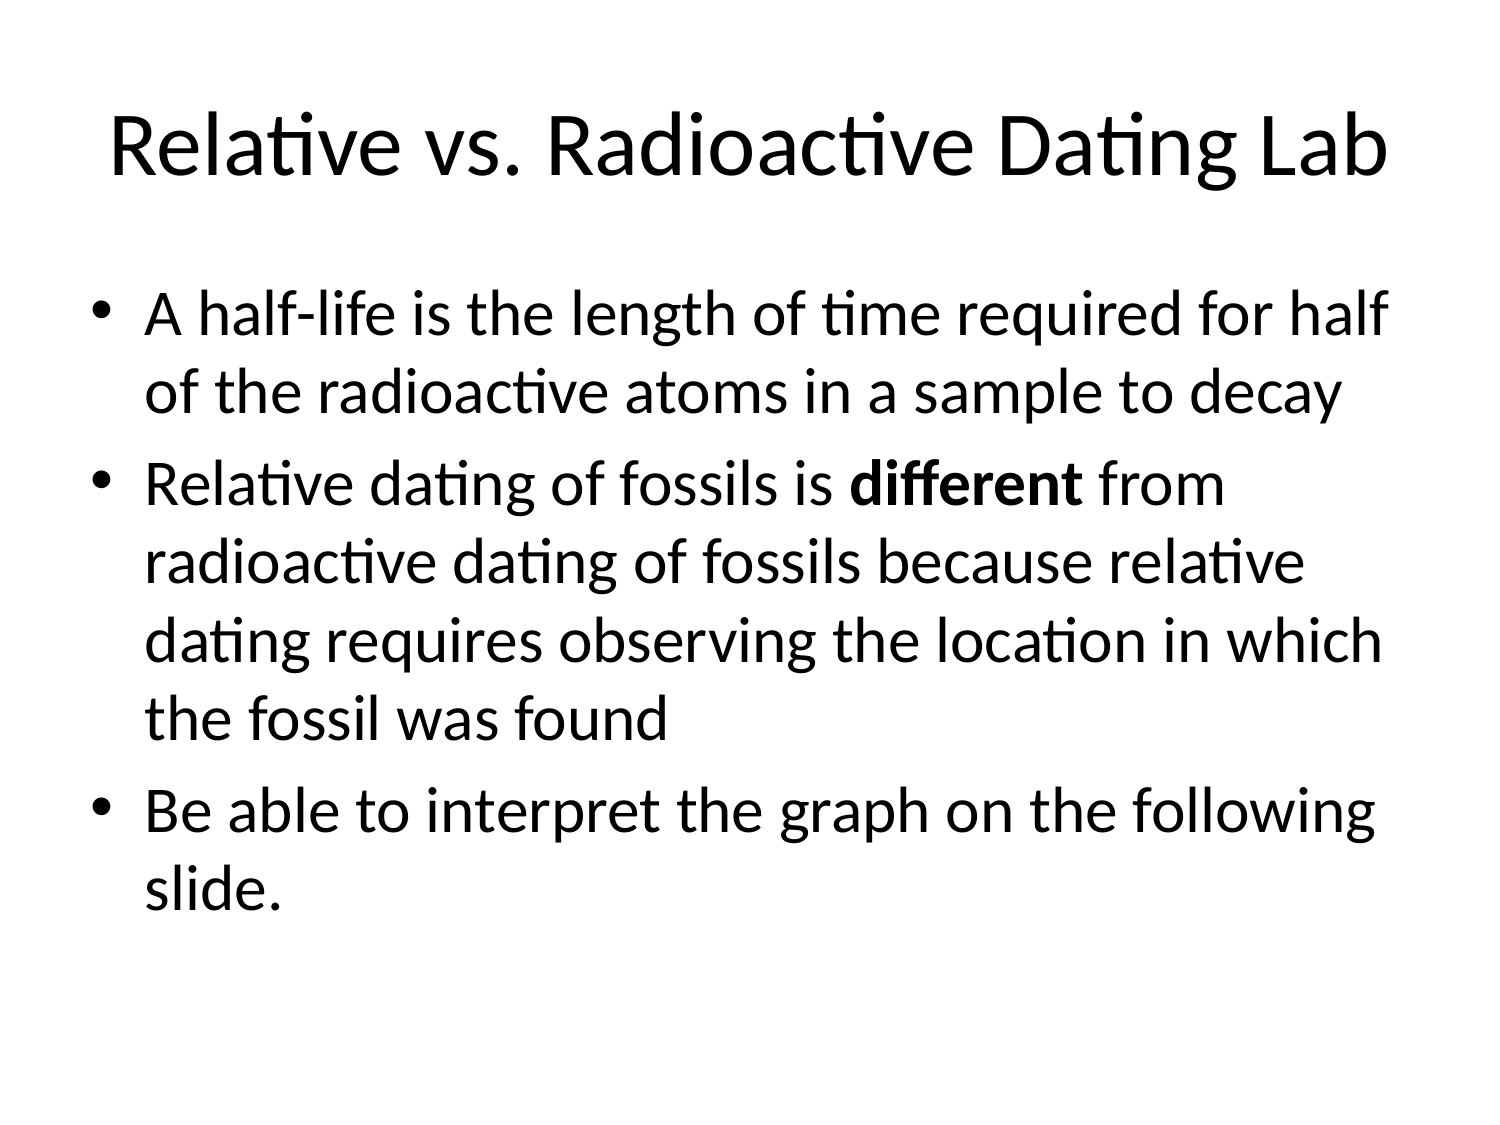

# Relative vs. Radioactive Dating Lab
A half-life is the length of time required for half of the radioactive atoms in a sample to decay
Relative dating of fossils is different from radioactive dating of fossils because relative dating requires observing the location in which the fossil was found
Be able to interpret the graph on the following slide.